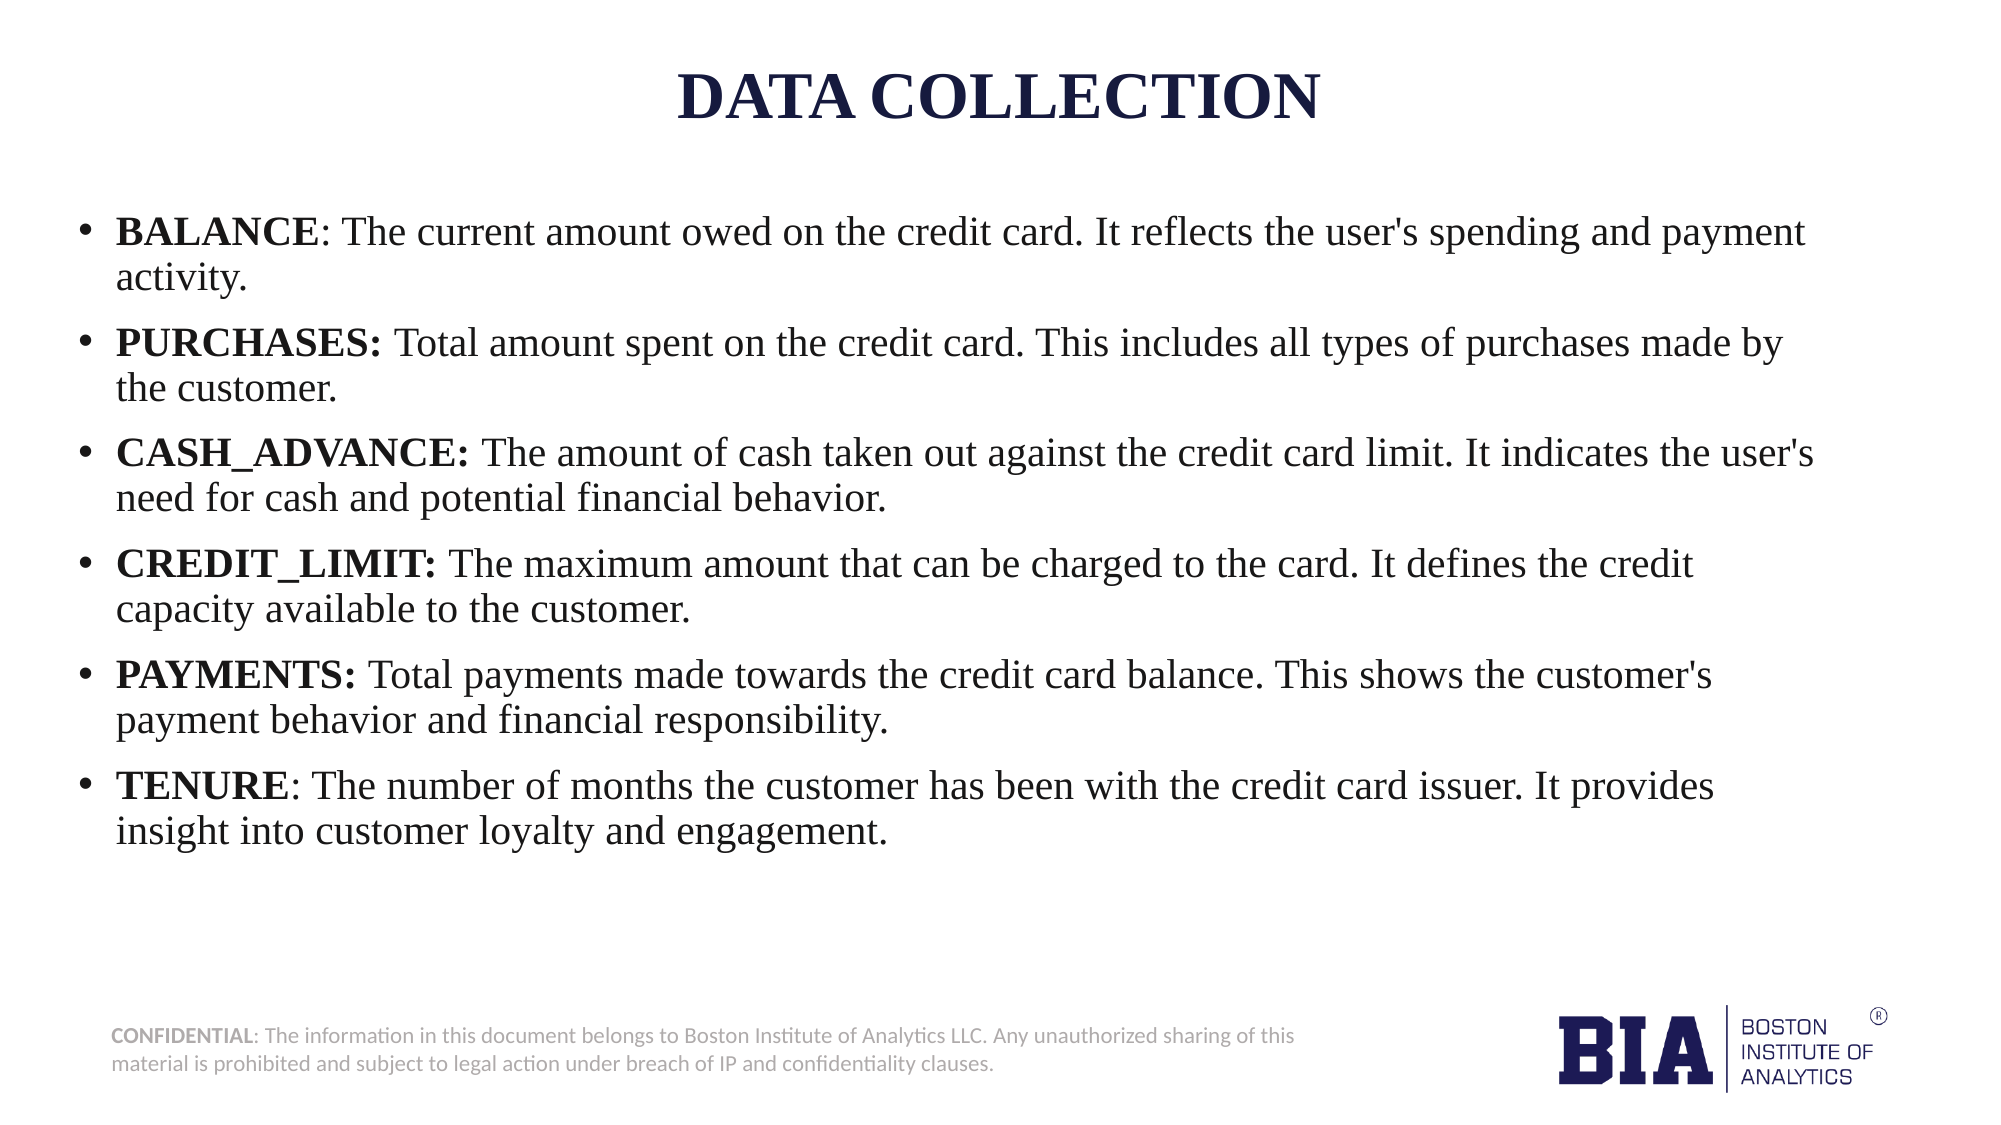

# DATA COLLECTION
BALANCE: The current amount owed on the credit card. It reflects the user's spending and payment activity.
PURCHASES: Total amount spent on the credit card. This includes all types of purchases made by the customer.
CASH_ADVANCE: The amount of cash taken out against the credit card limit. It indicates the user's need for cash and potential financial behavior.
CREDIT_LIMIT: The maximum amount that can be charged to the card. It defines the credit capacity available to the customer.
PAYMENTS: Total payments made towards the credit card balance. This shows the customer's payment behavior and financial responsibility.
TENURE: The number of months the customer has been with the credit card issuer. It provides insight into customer loyalty and engagement.